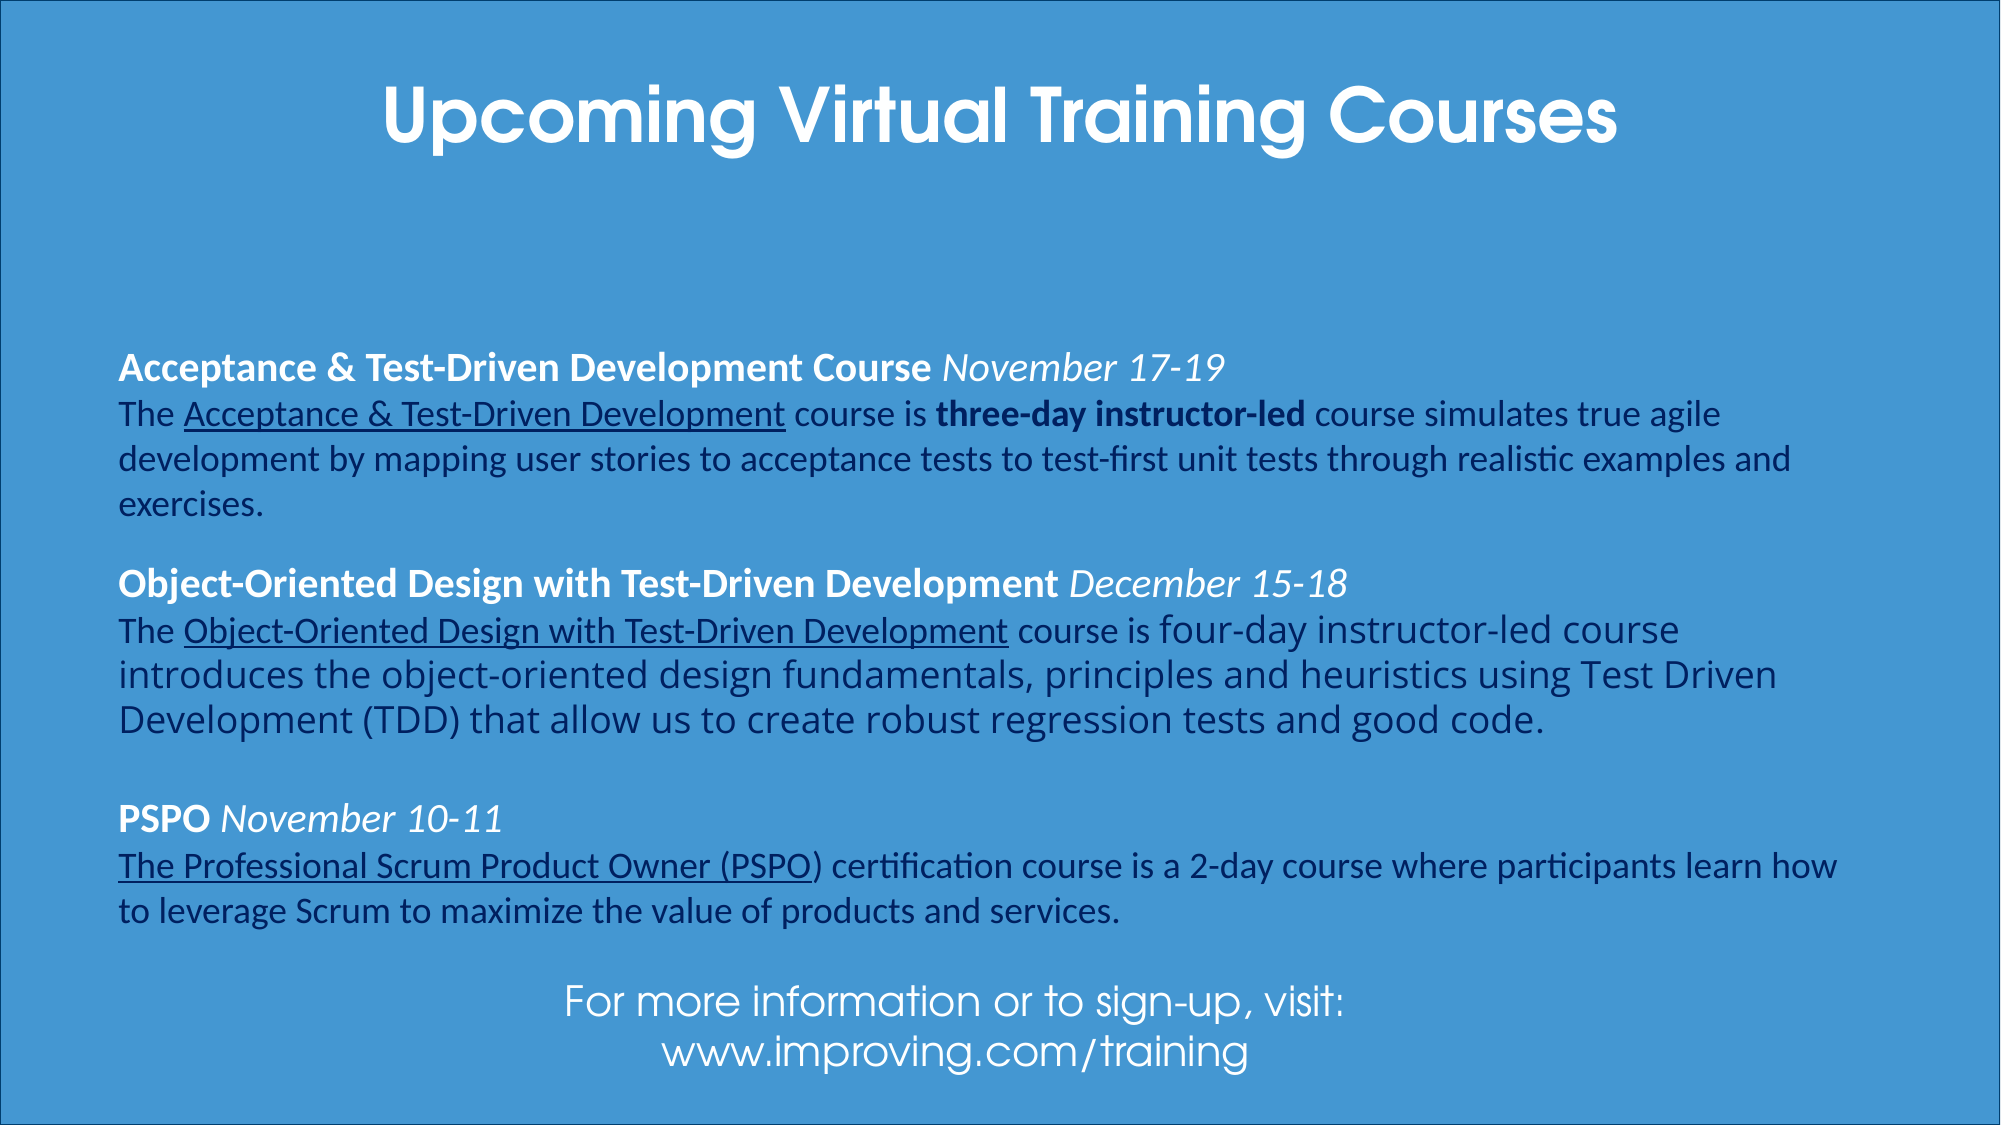

Upcoming Virtual Training Courses

Acceptance & Test-Driven Development Course November 17-19
The Acceptance & Test-Driven Development course is three-day instructor-led course simulates true agile development by mapping user stories to acceptance tests to test-first unit tests through realistic examples and exercises.
Object-Oriented Design with Test-Driven Development December 15-18
The Object-Oriented Design with Test-Driven Development course is four-day instructor-led course introduces the object-oriented design fundamentals, principles and heuristics using Test Driven Development (TDD) that allow us to create robust regression tests and good code.

PSPO November 10-11
The Professional Scrum Product Owner (PSPO) certification course is a 2-day course where participants learn how to leverage Scrum to maximize the value of products and services.

For more information or to sign-up, visit:
www.improving.com/training